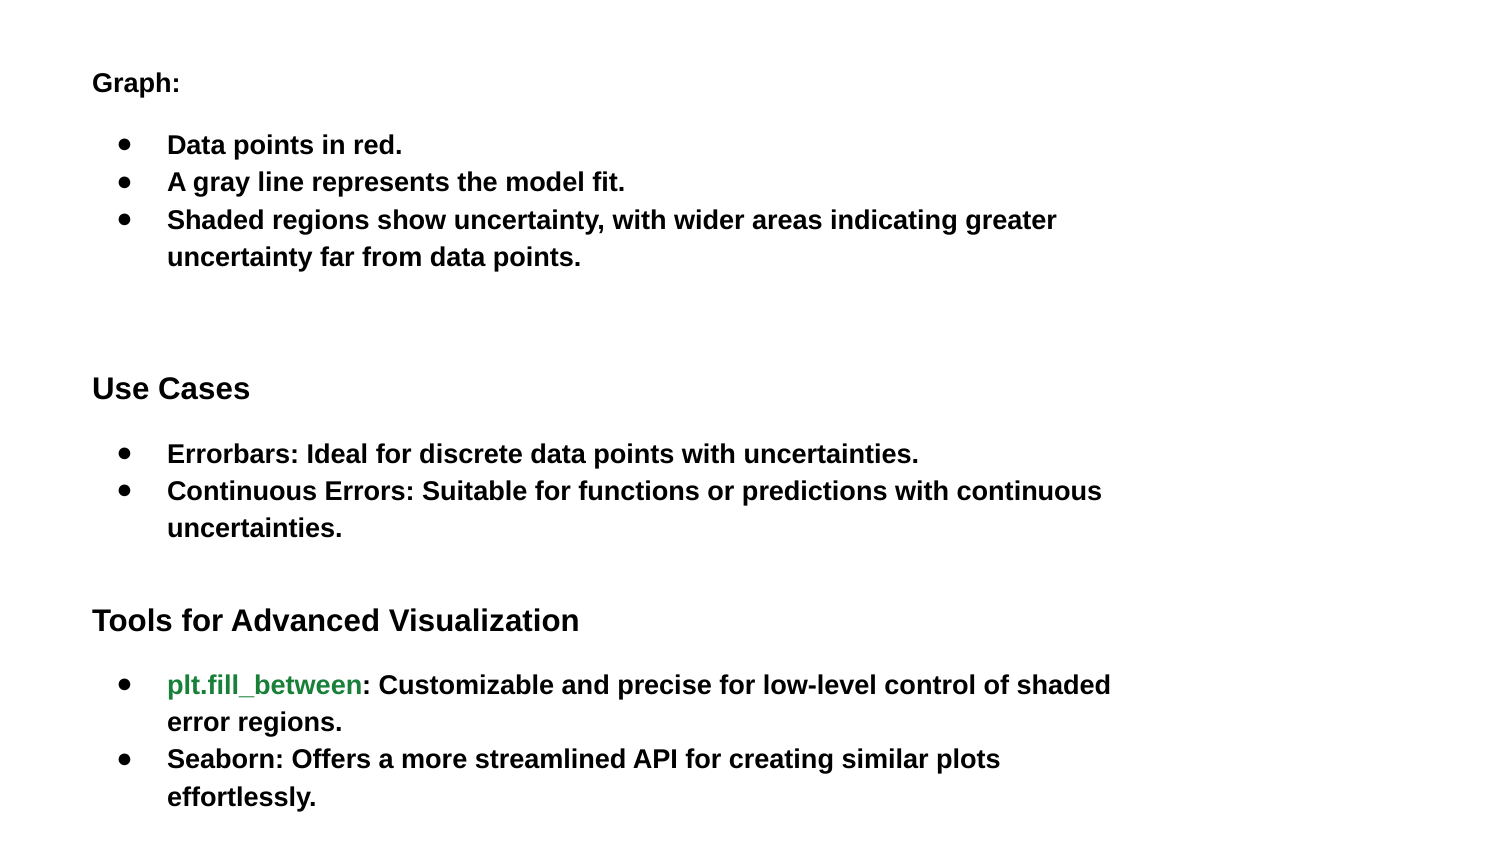

Graph:
Data points in red.
A gray line represents the model fit.
Shaded regions show uncertainty, with wider areas indicating greater uncertainty far from data points.

Use Cases
Errorbars: Ideal for discrete data points with uncertainties.
Continuous Errors: Suitable for functions or predictions with continuous uncertainties.

Tools for Advanced Visualization
plt.fill_between: Customizable and precise for low-level control of shaded error regions.
Seaborn: Offers a more streamlined API for creating similar plots effortlessly.